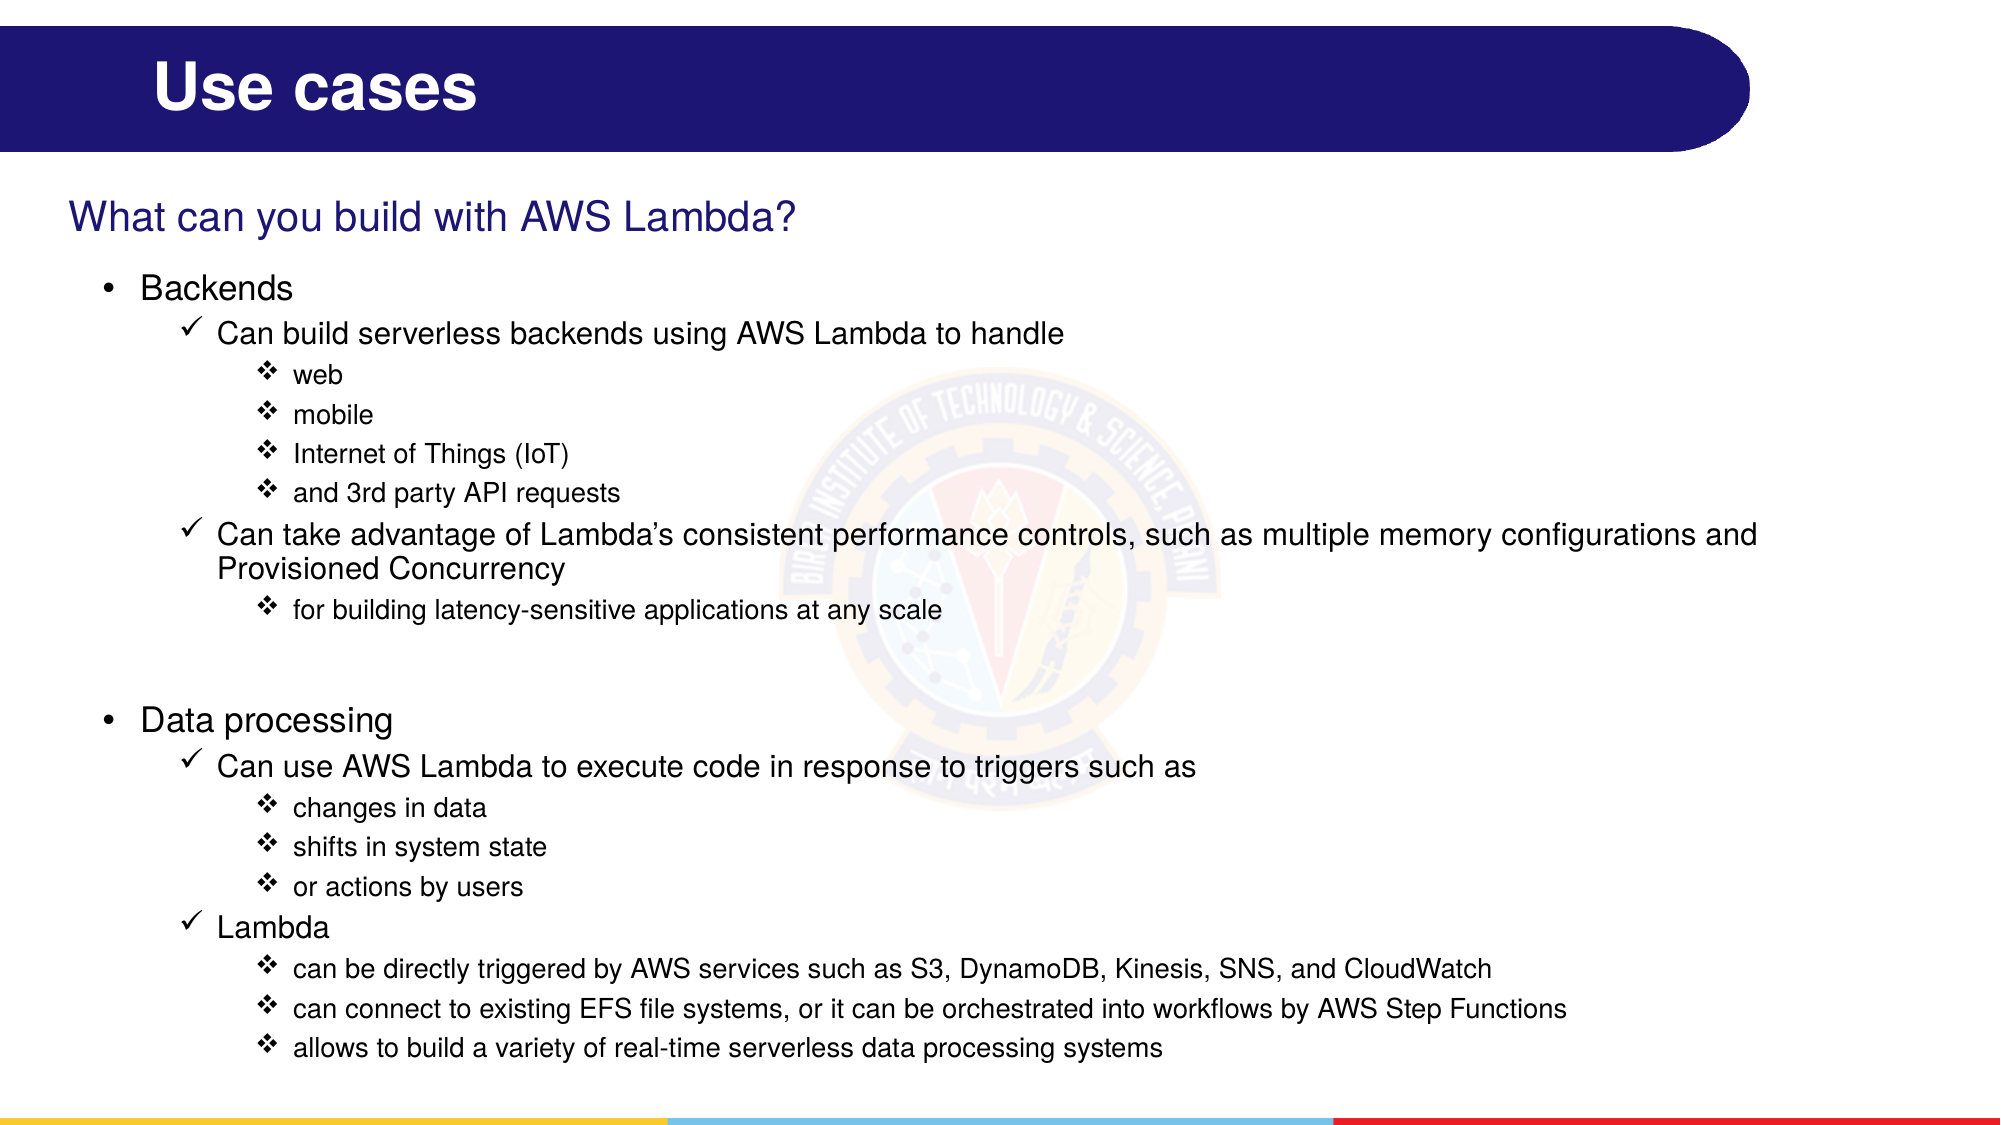

# Use cases
What can you build with AWS Lambda?
Backends
Can build serverless backends using AWS Lambda to handle
web
mobile
Internet of Things (IoT)
and 3rd party API requests
Can take advantage of Lambda’s consistent performance controls, such as multiple memory configurations and Provisioned Concurrency
for building latency-sensitive applications at any scale

Data processing
Can use AWS Lambda to execute code in response to triggers such as
changes in data
shifts in system state
or actions by users
Lambda
can be directly triggered by AWS services such as S3, DynamoDB, Kinesis, SNS, and CloudWatch
can connect to existing EFS file systems, or it can be orchestrated into workflows by AWS Step Functions
allows to build a variety of real-time serverless data processing systems